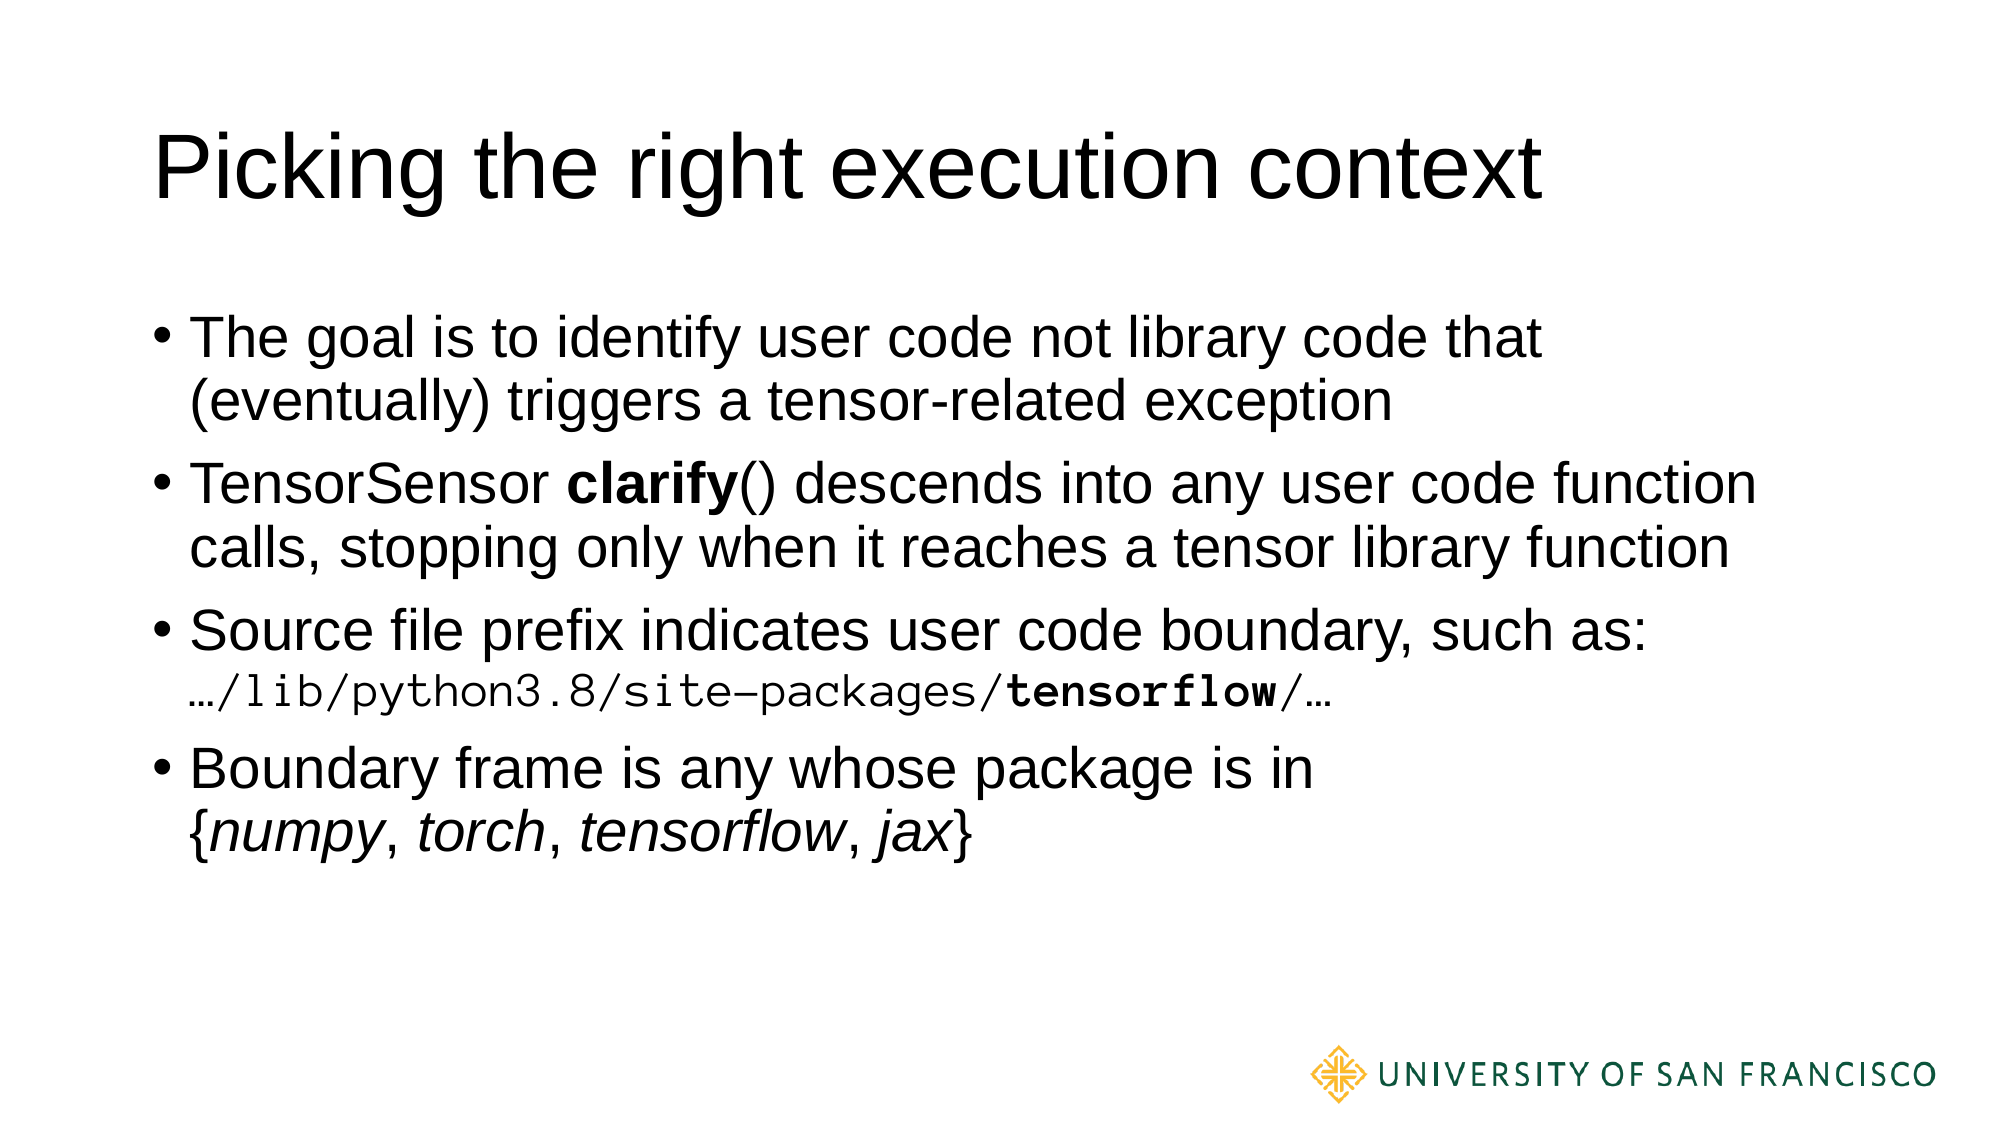

# Picking the right execution context
The goal is to identify user code not library code that (eventually) triggers a tensor-related exception
TensorSensor clarify() descends into any user code function calls, stopping only when it reaches a tensor library function
Source file prefix indicates user code boundary, such as:
…/lib/python3.8/site-packages/tensorflow/…
Boundary frame is any whose package is in
{numpy, torch, tensorflow, jax}